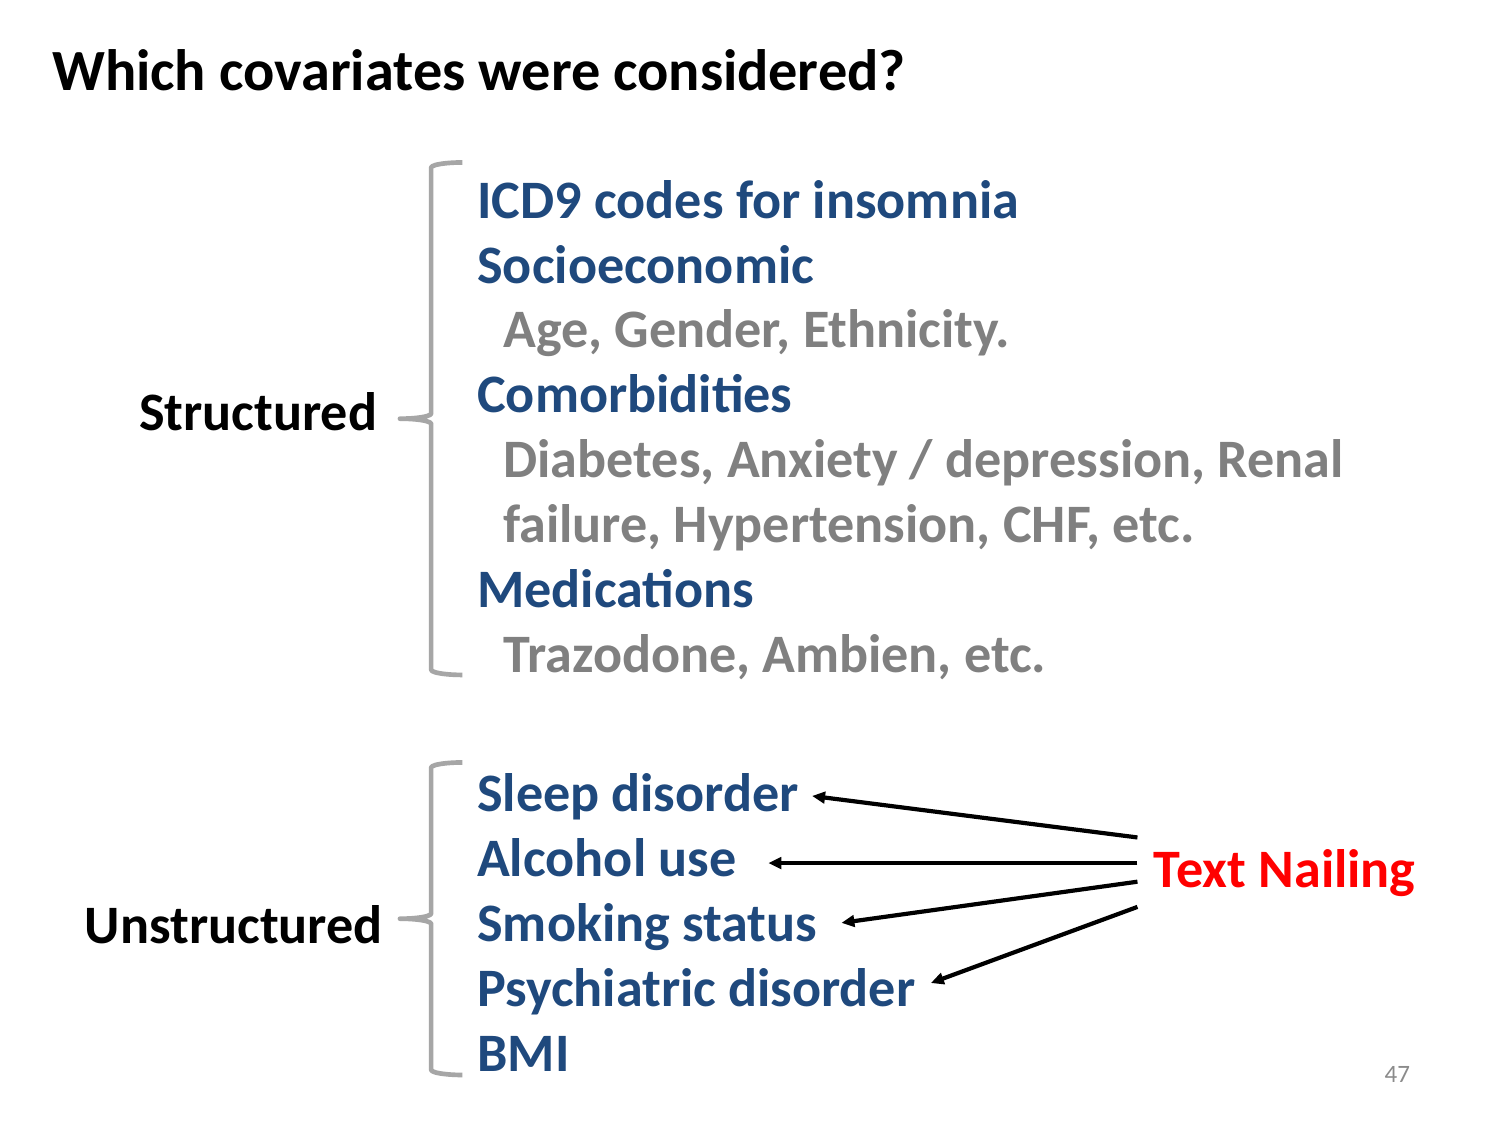

Which covariates were considered?
ICD9 codes for insomnia
Socioeconomic
Age, Gender, Ethnicity.
Comorbidities
Diabetes, Anxiety / depression, Renal failure, Hypertension, CHF, etc.
Medications
Trazodone, Ambien, etc.

Structured
Sleep disorder
Alcohol use
Smoking status
Psychiatric disorder
BMI

Text Nailing
Unstructured
47